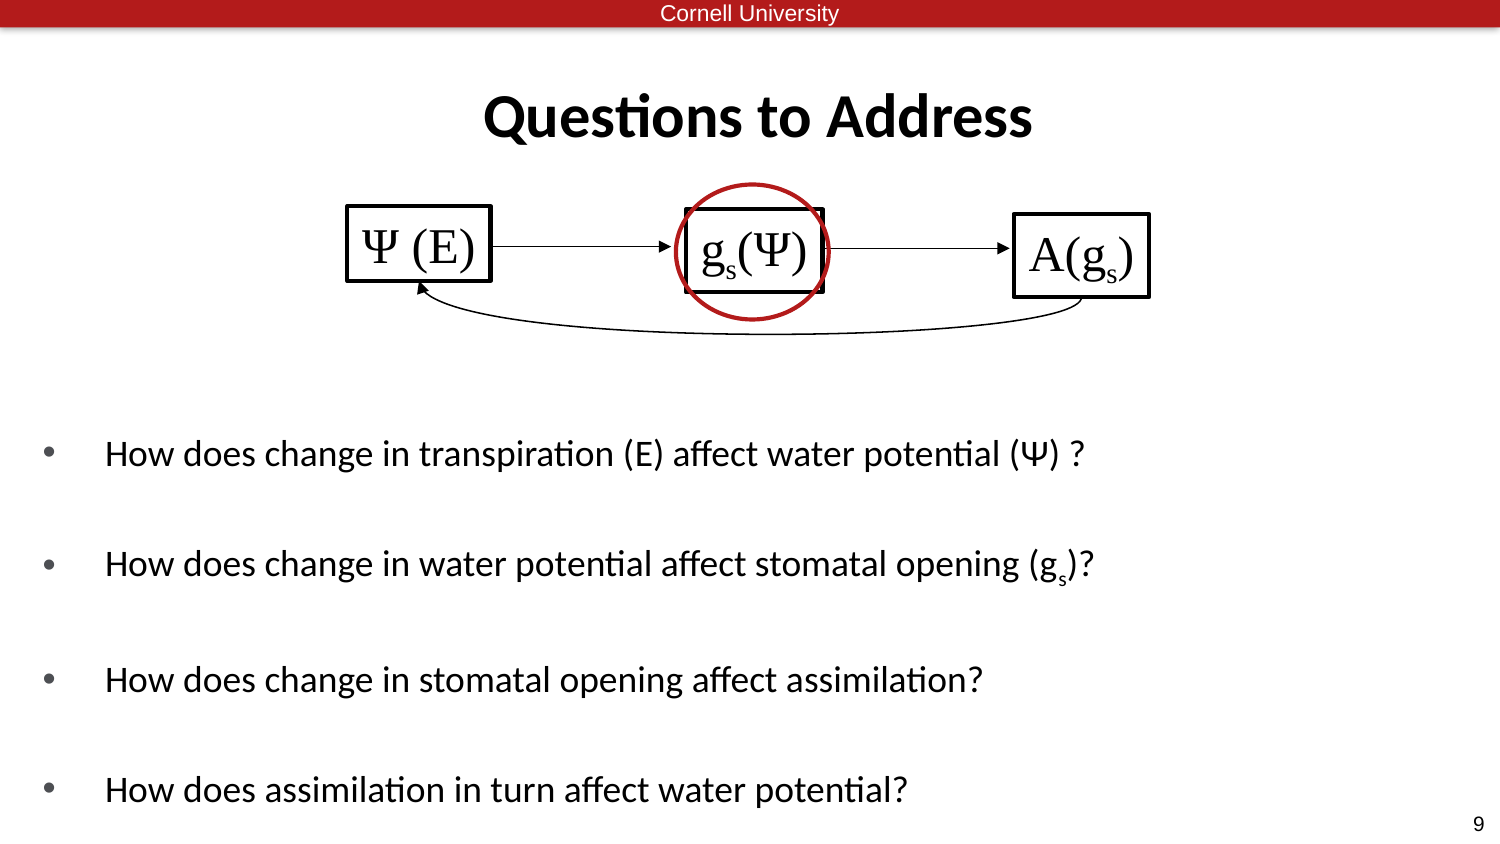

# Questions to Address

Ψ (E)
gs(Ψ)
A(gs)
How does change in transpiration (E) affect water potential (Ψ) ?

How does change in water potential affect stomatal opening (gs)?

How does change in stomatal opening affect assimilation?

How does assimilation in turn affect water potential?

9